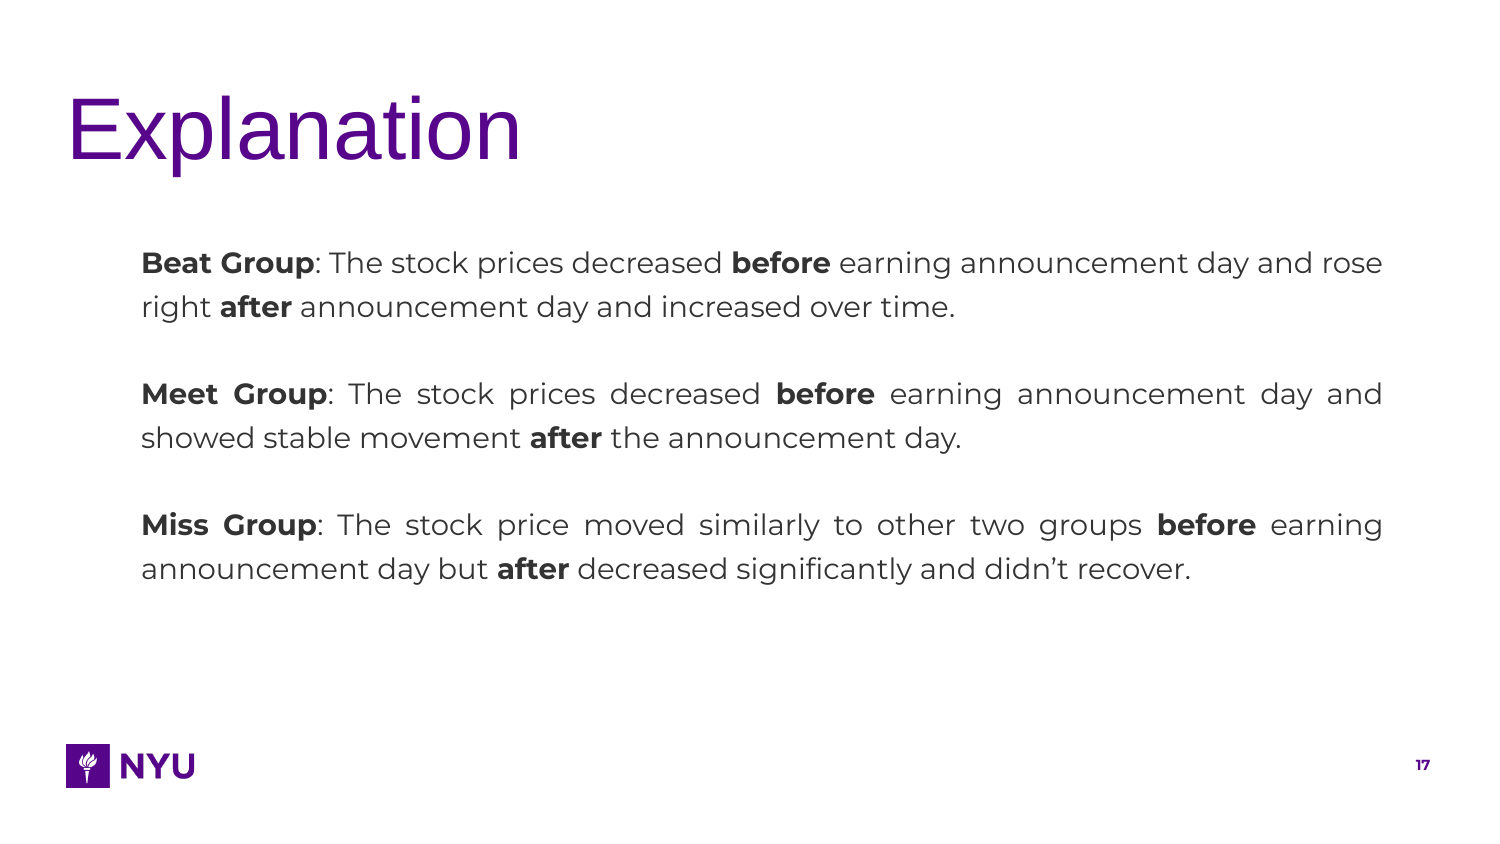

# Explanation
Beat Group: The stock prices decreased before earning announcement day and rose right after announcement day and increased over time.

Meet Group: The stock prices decreased before earning announcement day and showed stable movement after the announcement day.

Miss Group: The stock price moved similarly to other two groups before earning announcement day but after decreased significantly and didn’t recover.